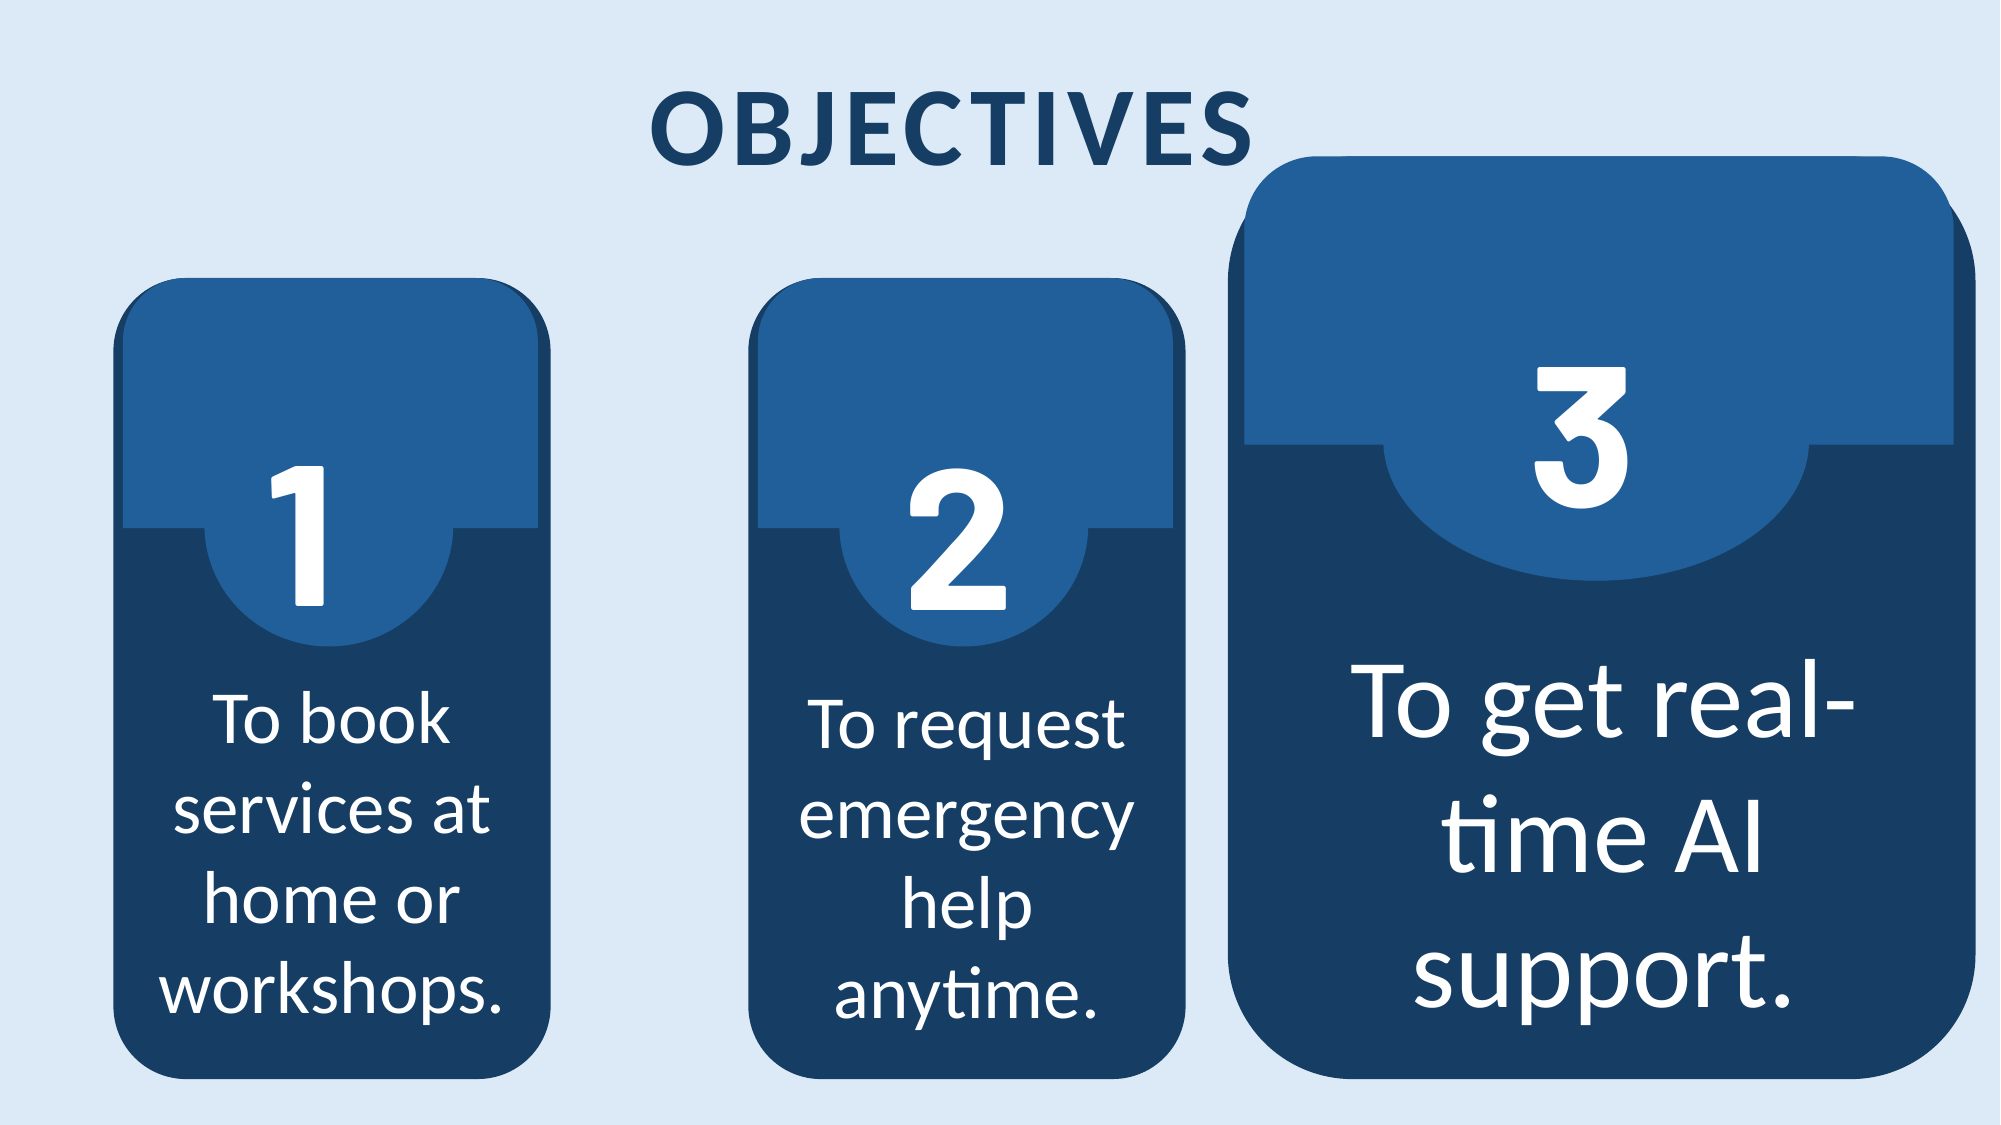

OBJECTIVES

3
To get real-time AI support.

1
To book services at home or workshops.

2
To request emergency help anytime.